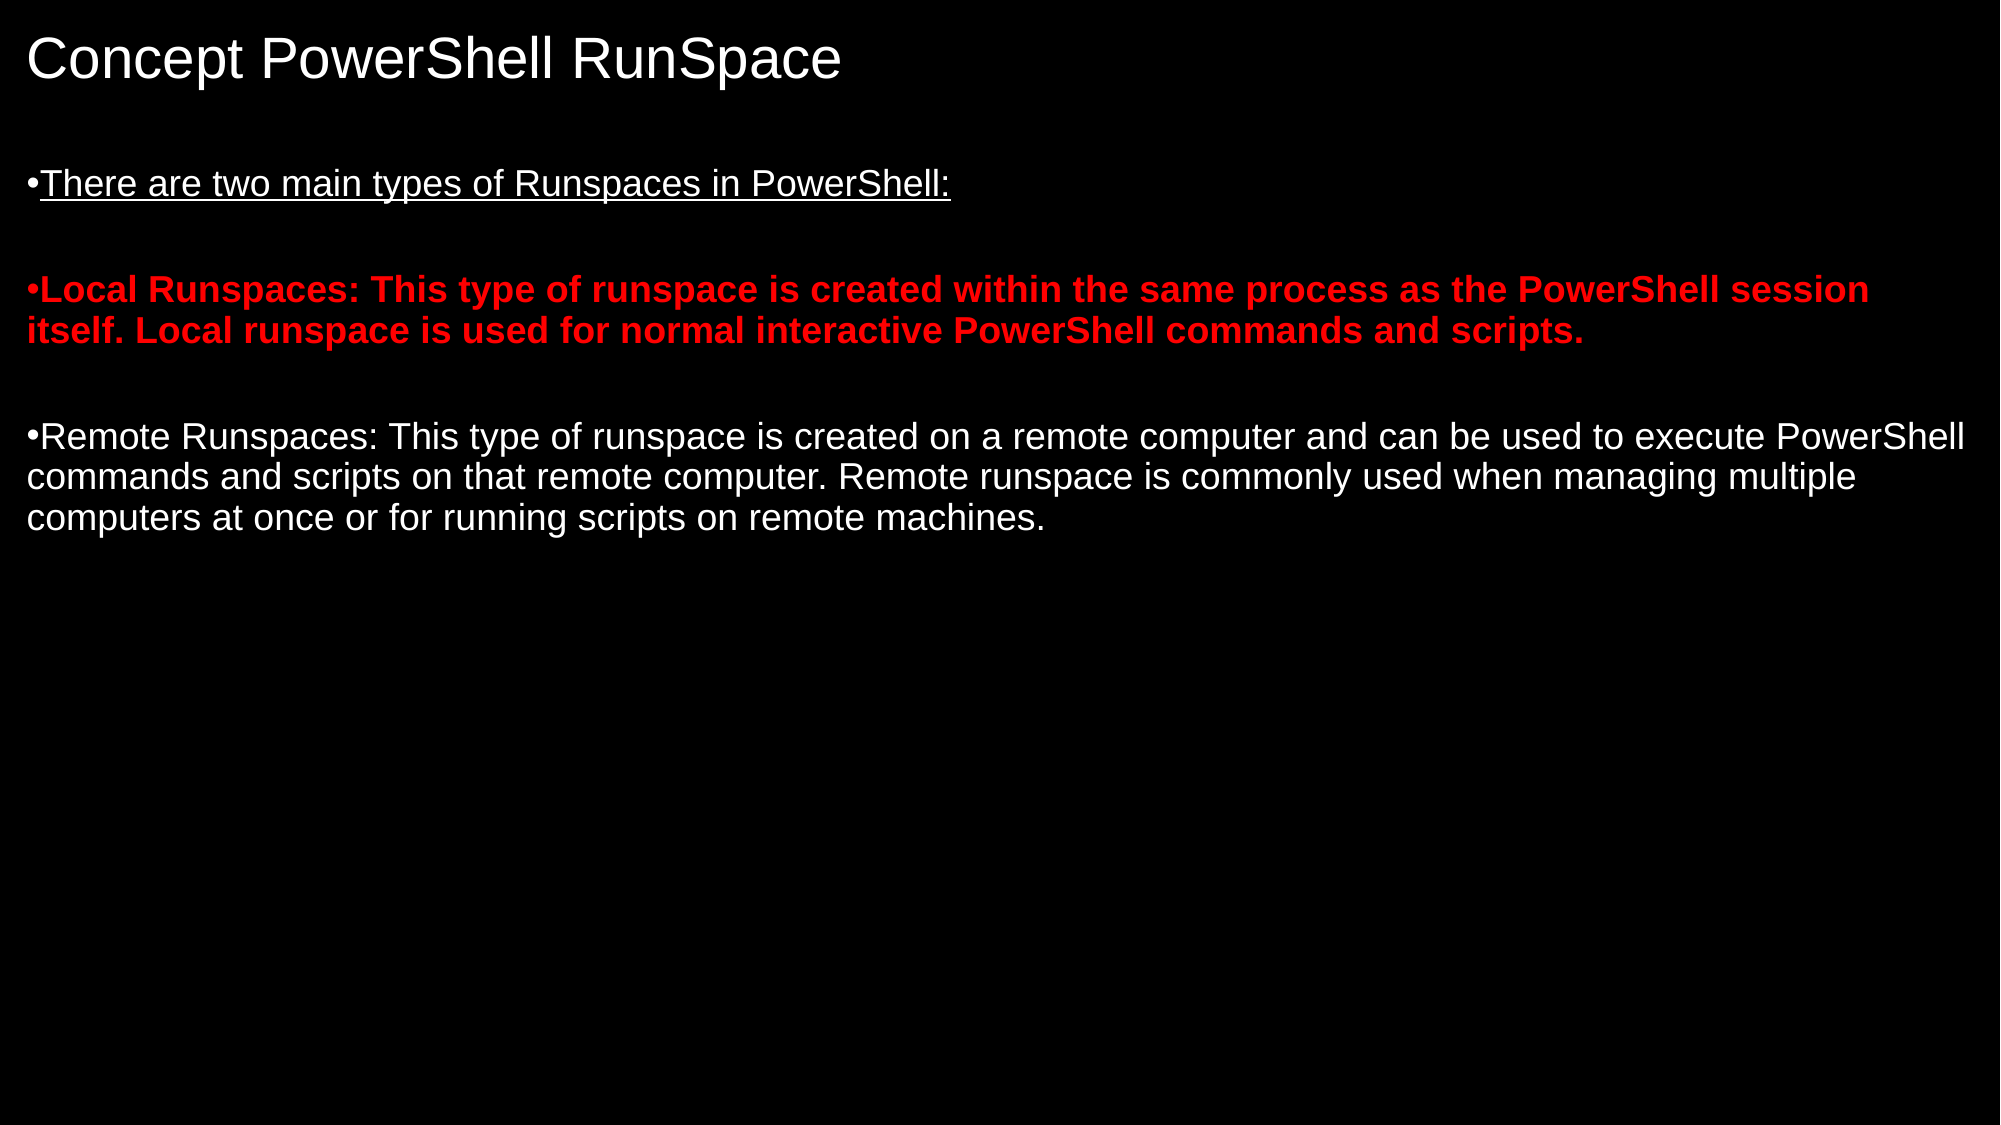

Concept PowerShell RunSpace

There are two main types of Runspaces in PowerShell:

Local Runspaces: This type of runspace is created within the same process as the PowerShell session itself. Local runspace is used for normal interactive PowerShell commands and scripts.

Remote Runspaces: This type of runspace is created on a remote computer and can be used to execute PowerShell commands and scripts on that remote computer. Remote runspace is commonly used when managing multiple computers at once or for running scripts on remote machines.